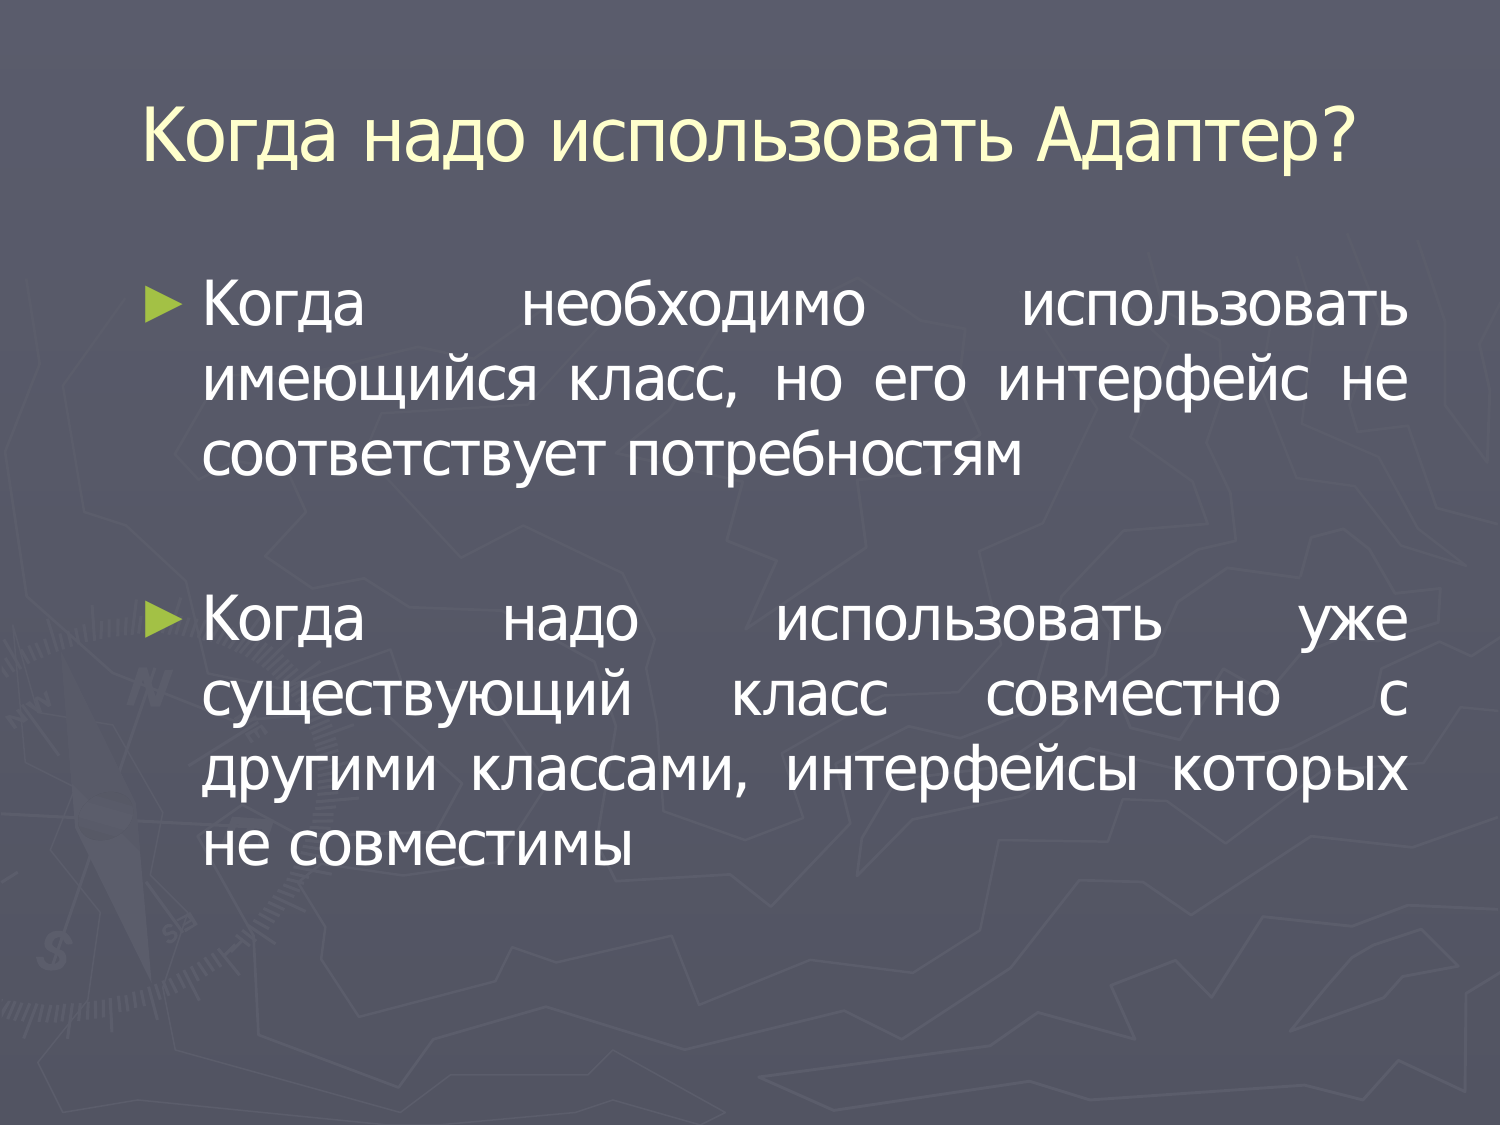

# Когда надо использовать Адаптер?
Когда необходимо использовать имеющийся класс, но его интерфейс не соответствует потребностям

Когда надо использовать уже существующий класс совместно с другими классами, интерфейсы которых не совместимы